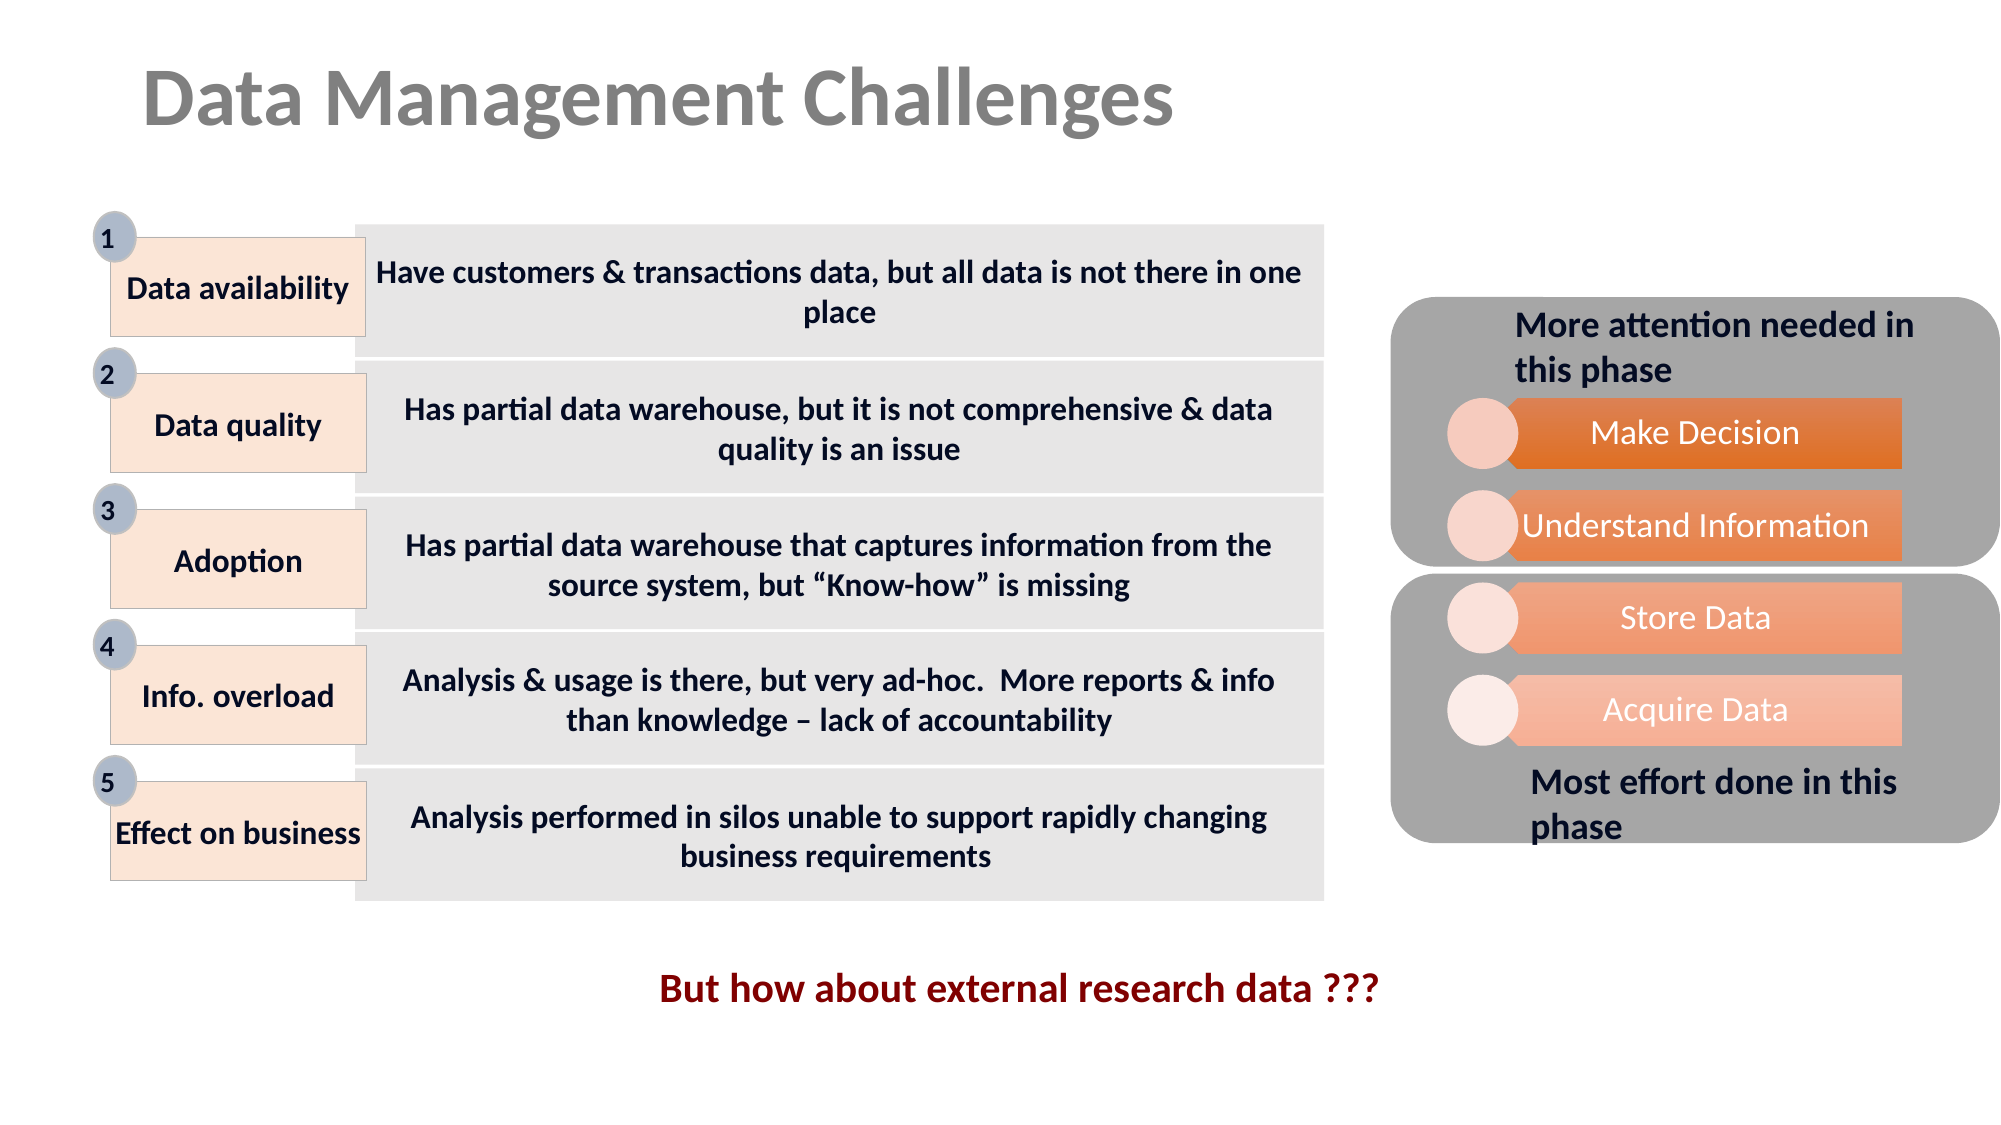

Data Management Challenges
1
Have customers & transactions data, but all data is not there in one place
Data availability
2
Has partial data warehouse, but it is not comprehensive & data quality is an issue
Data quality
3
Has partial data warehouse that captures information from the source system, but “Know-how” is missing
Adoption
4
Analysis & usage is there, but very ad-hoc.  More reports & info than knowledge – lack of accountability
Info. overload
5
Analysis performed in silos unable to support rapidly changing business requirements
Effect on business
More attention needed in this phase

Make Decision
Understand Information
Store Data
Acquire Data

Most effort done in this phase
But how about external research data ???